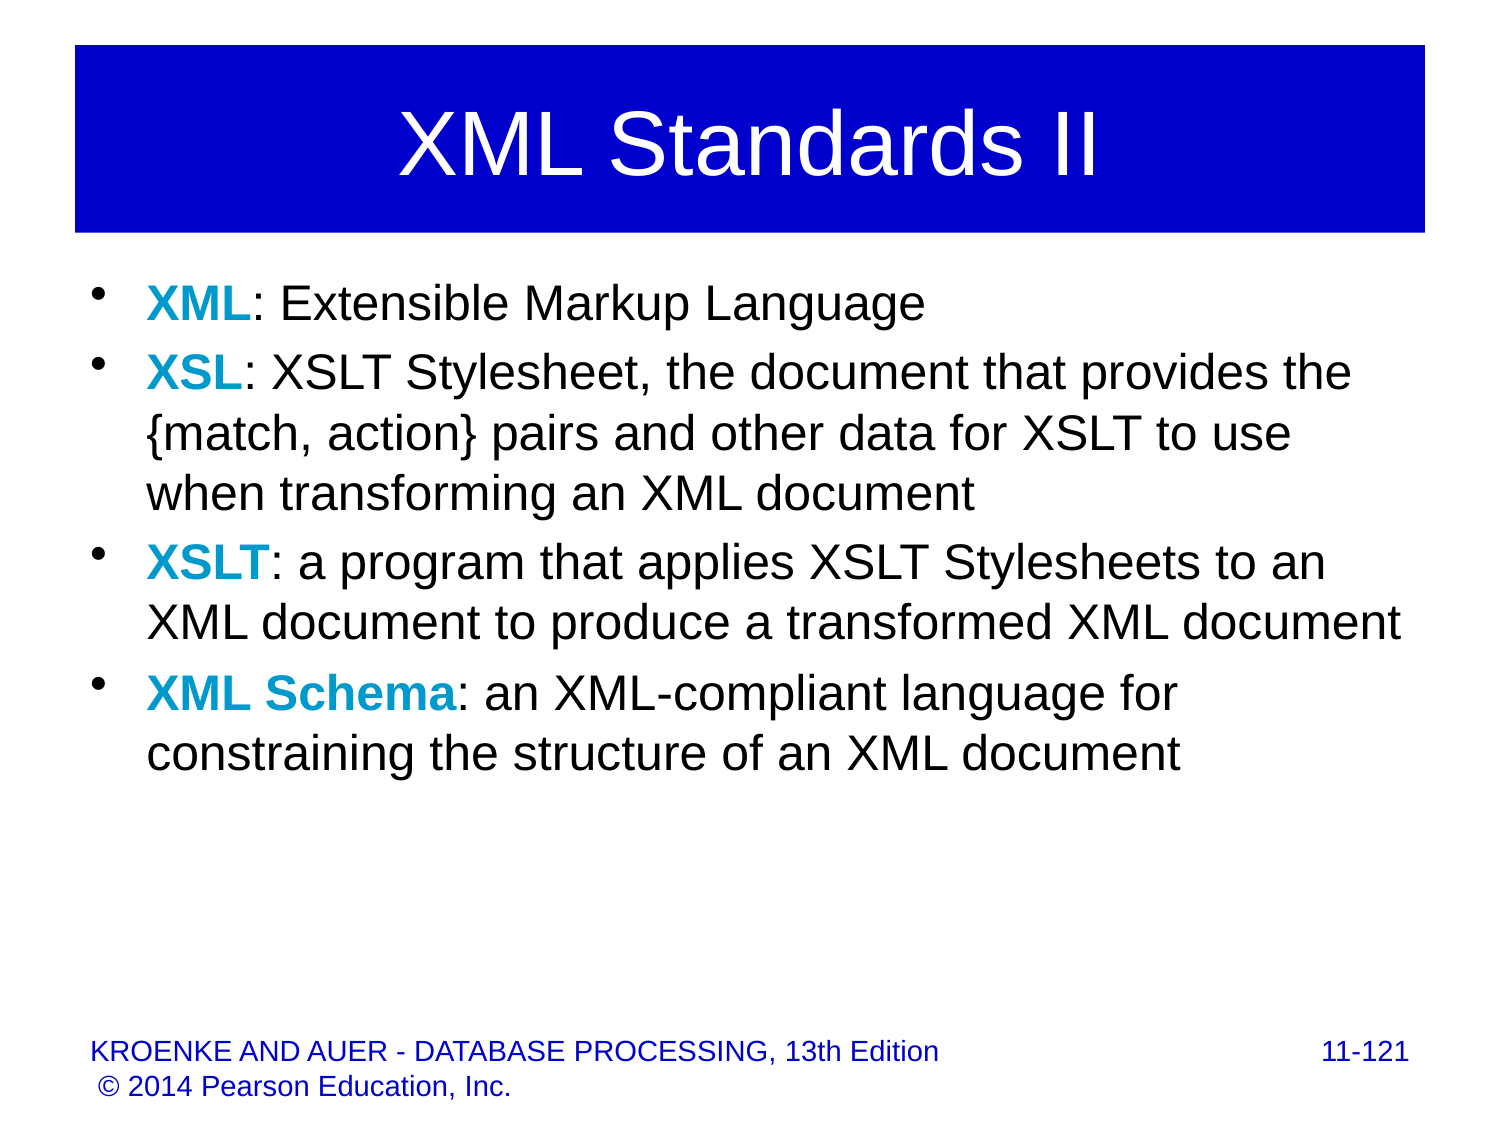

# XML Standards II
XML: Extensible Markup Language
XSL: XSLT Stylesheet, the document that provides the {match, action} pairs and other data for XSLT to use when transforming an XML document
XSLT: a program that applies XSLT Stylesheets to an XML document to produce a transformed XML document
XML Schema: an XML-compliant language for constraining the structure of an XML document
11-121

KROENKE AND AUER - DATABASE PROCESSING, 13th Edition  © 2014 Pearson Education, Inc.